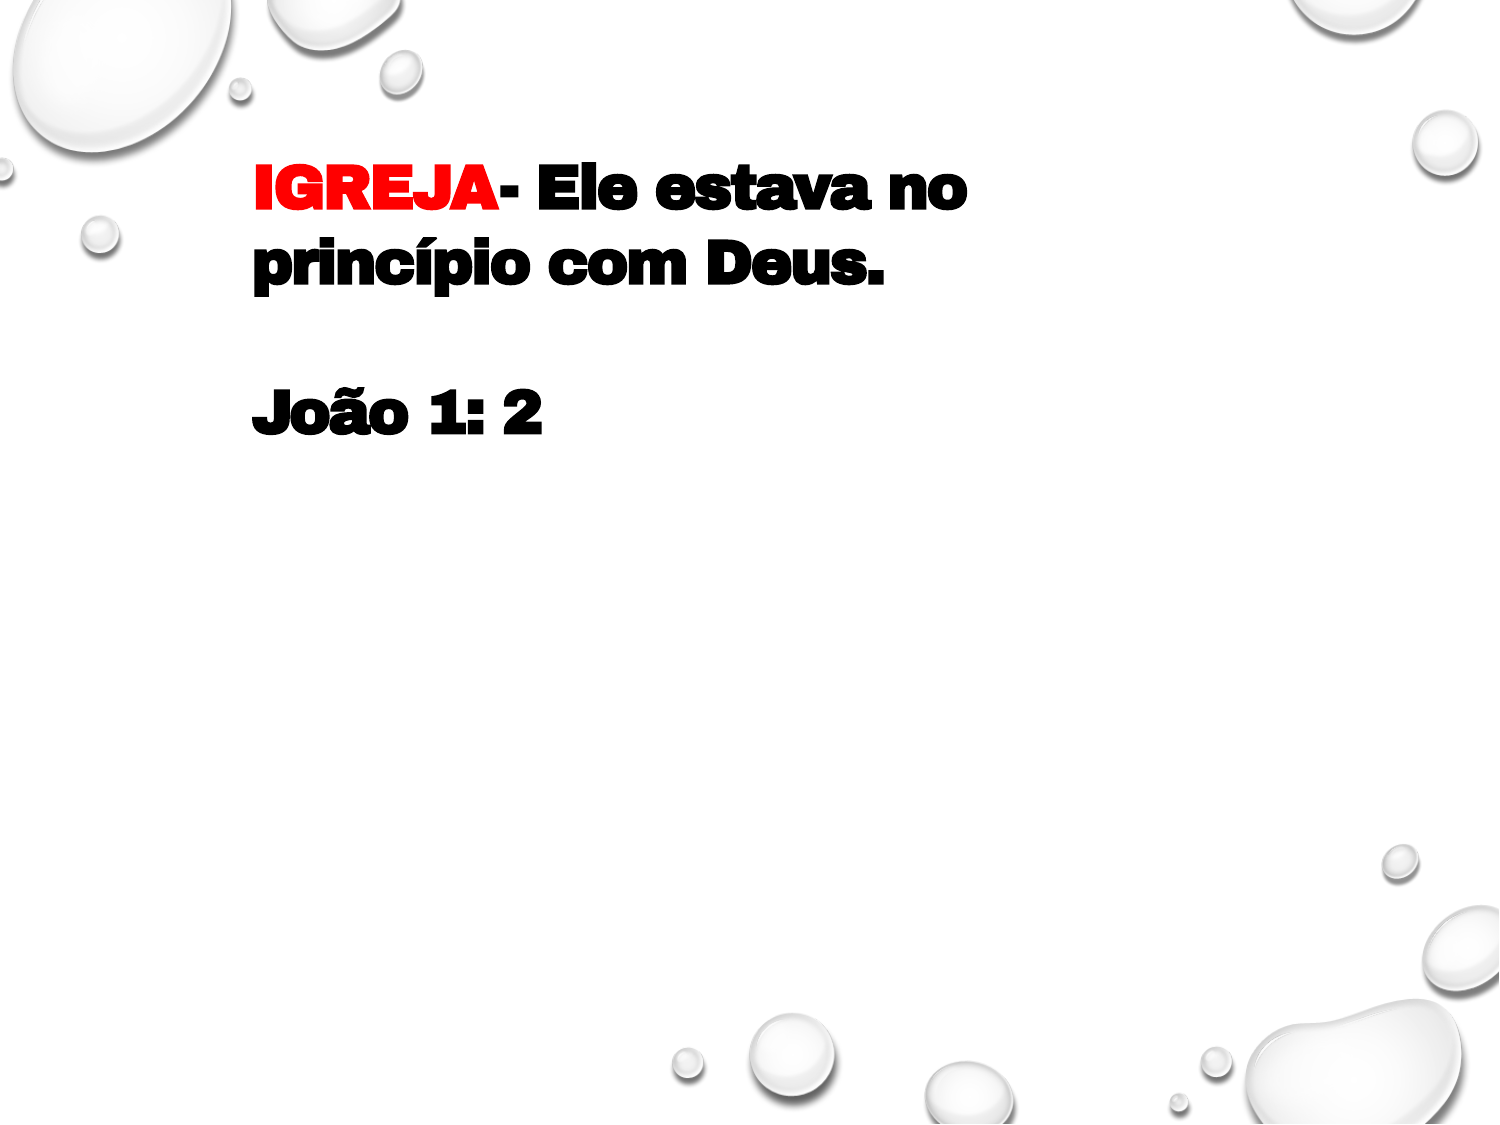

IGREJA- Ele estava no princípio com Deus.

João 1: 2